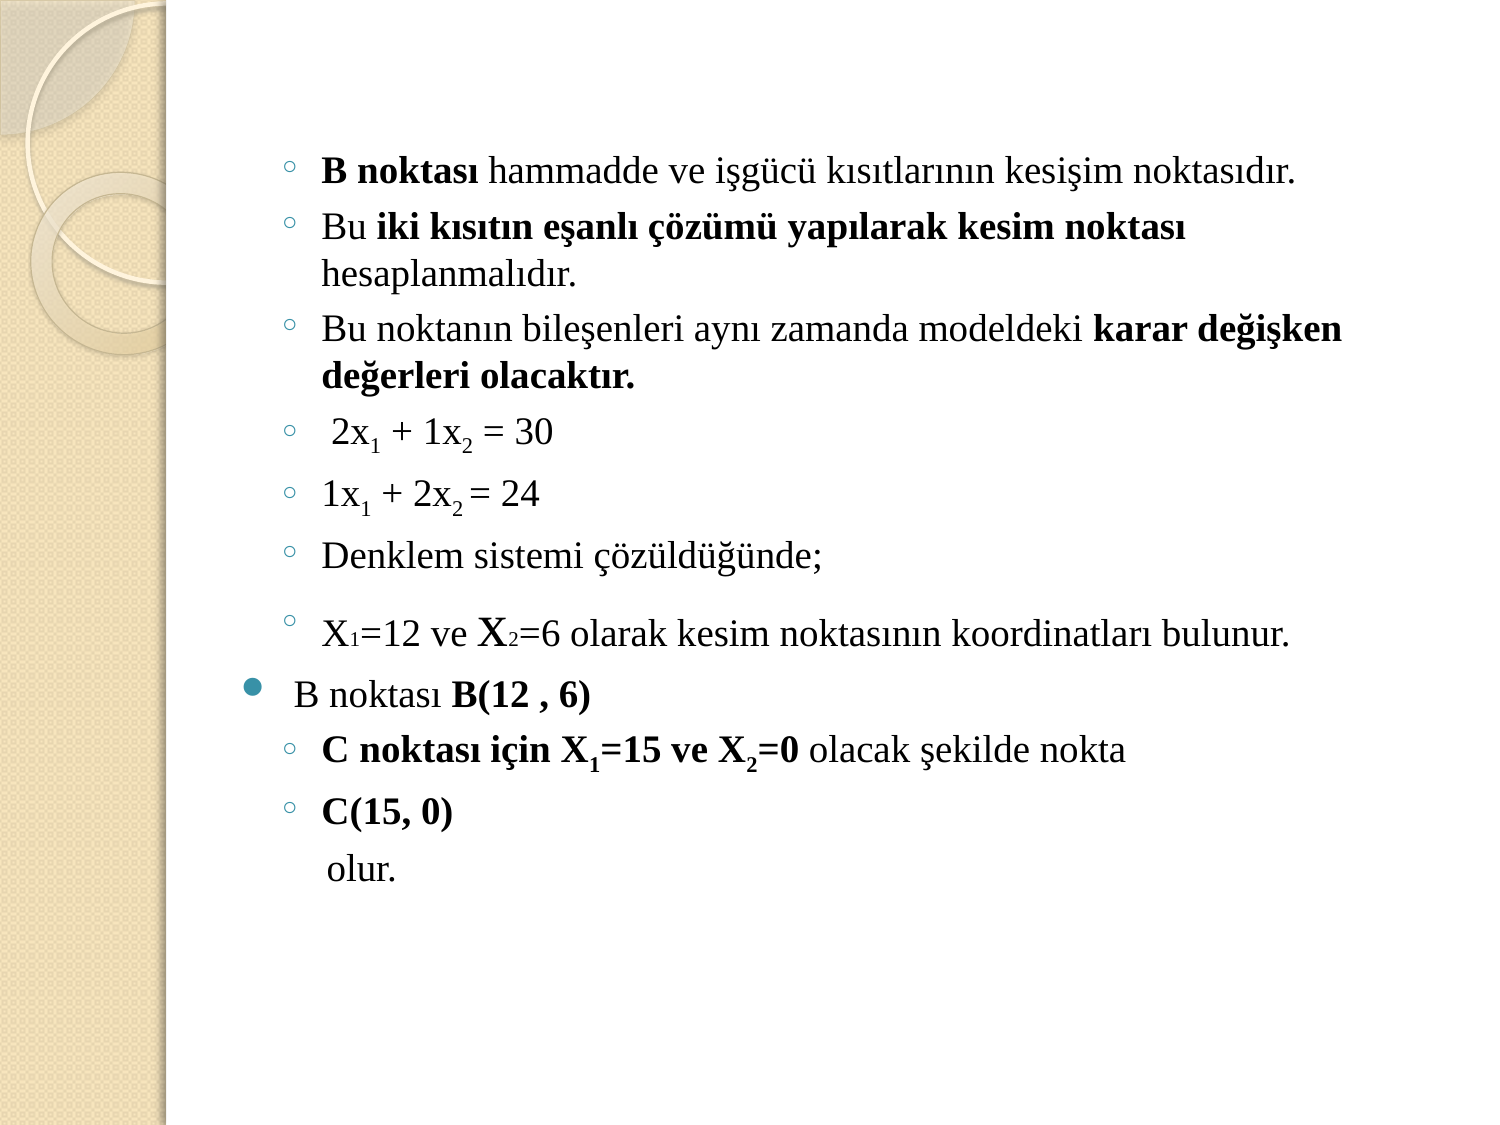

B noktası hammadde ve işgücü kısıtlarının kesişim noktasıdır.
Bu iki kısıtın eşanlı çözümü yapılarak kesim noktası hesaplanmalıdır.
Bu noktanın bileşenleri aynı zamanda modeldeki karar değişken değerleri olacaktır.
 2x1 + 1x2 = 30
1x1 + 2x2 = 24
Denklem sistemi çözüldüğünde;
X1=12 ve x2=6 olarak kesim noktasının koordinatları bulunur.
 B noktası B(12 , 6)
C noktası için X1=15 ve X2=0 olacak şekilde nokta
C(15, 0)
	olur.